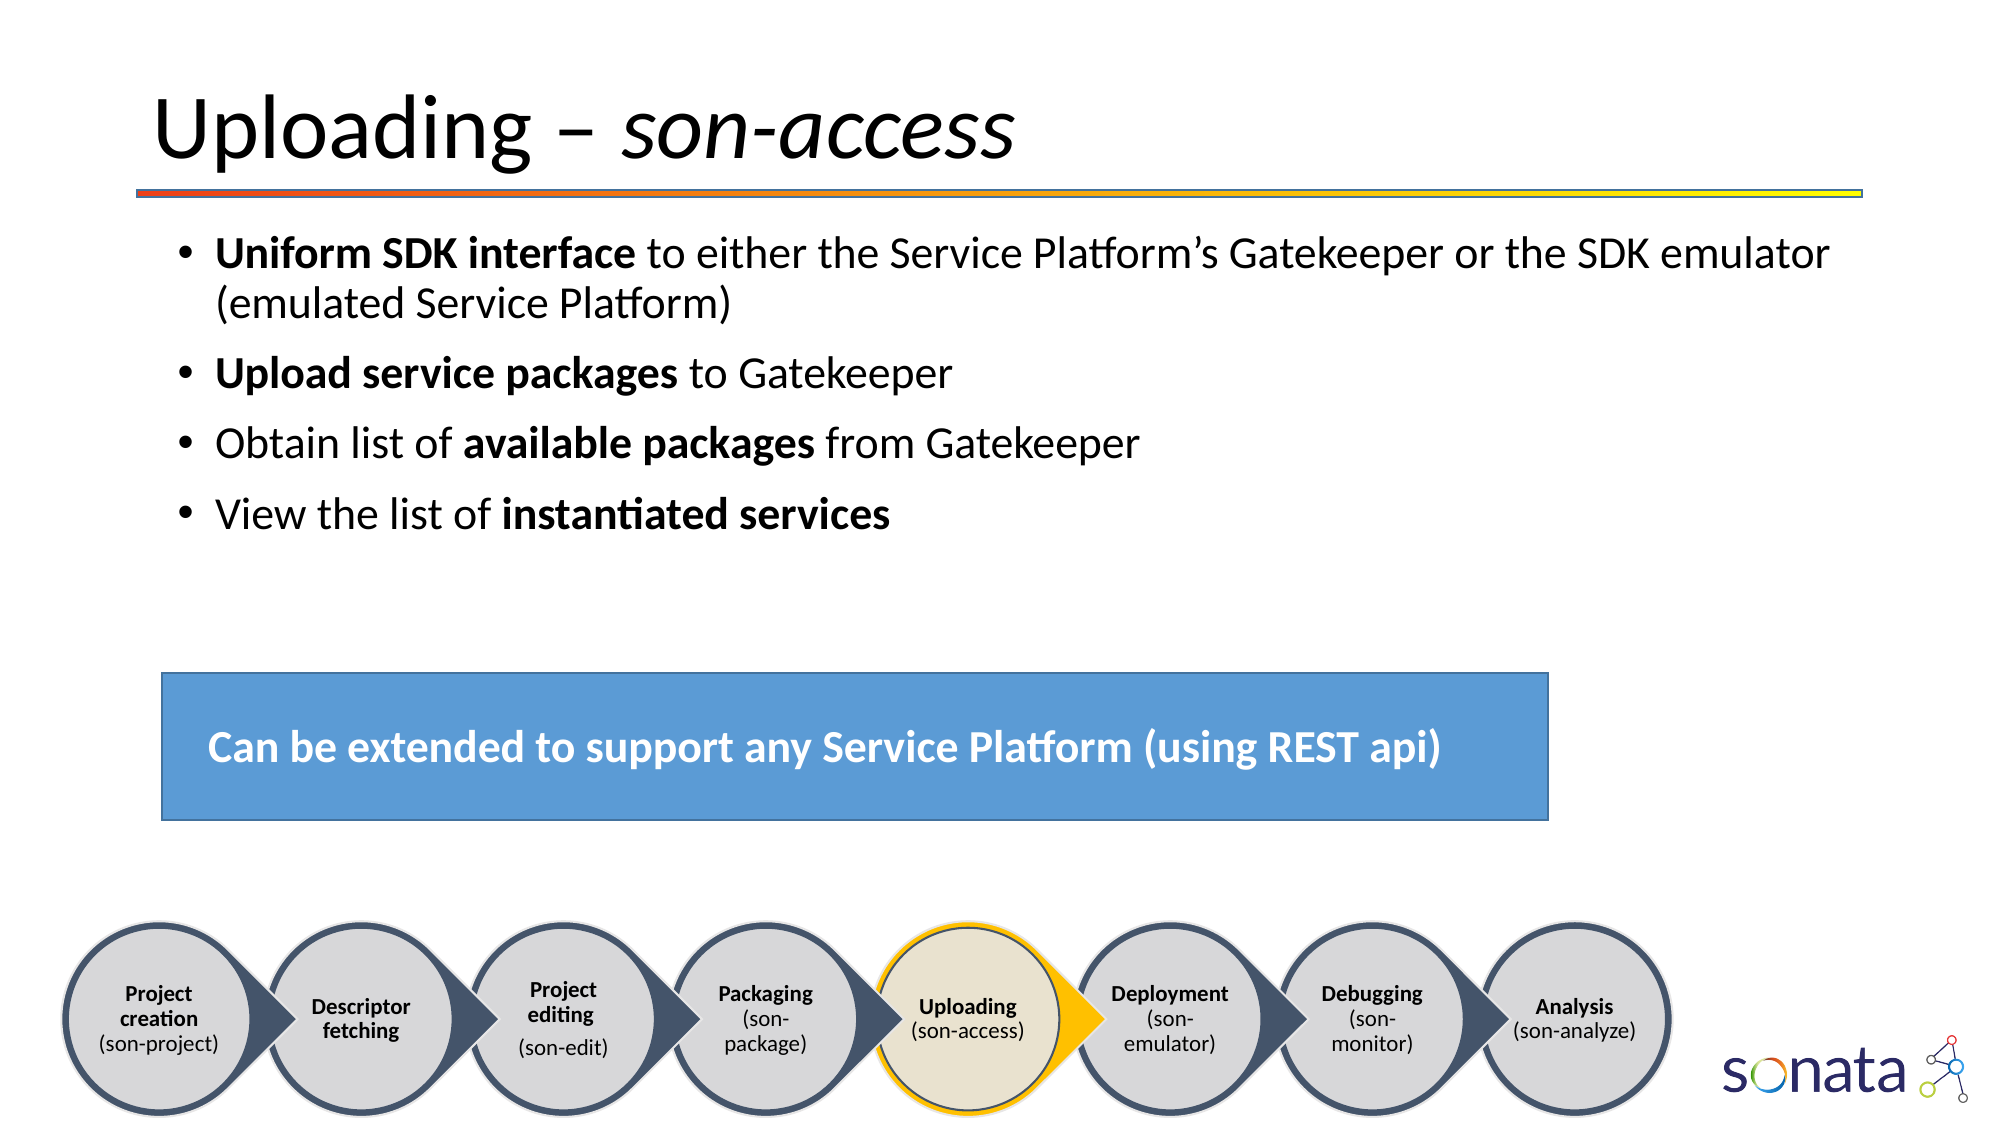

# Uploading – son-access

Uniform SDK interface to either the Service Platform’s Gatekeeper or the SDK emulator (emulated Service Platform)
Upload service packages to Gatekeeper
Obtain list of available packages from Gatekeeper
View the list of instantiated services

   Can be extended to support any Service Platform (using REST api)

Analysis (son-analyze)
Debugging (son-monitor)
Deployment (son-emulator)
Uploading (son-access)
Packaging (son-package)
Project editing
(son-edit)
Descriptor fetching
Project creation (son-project)

20